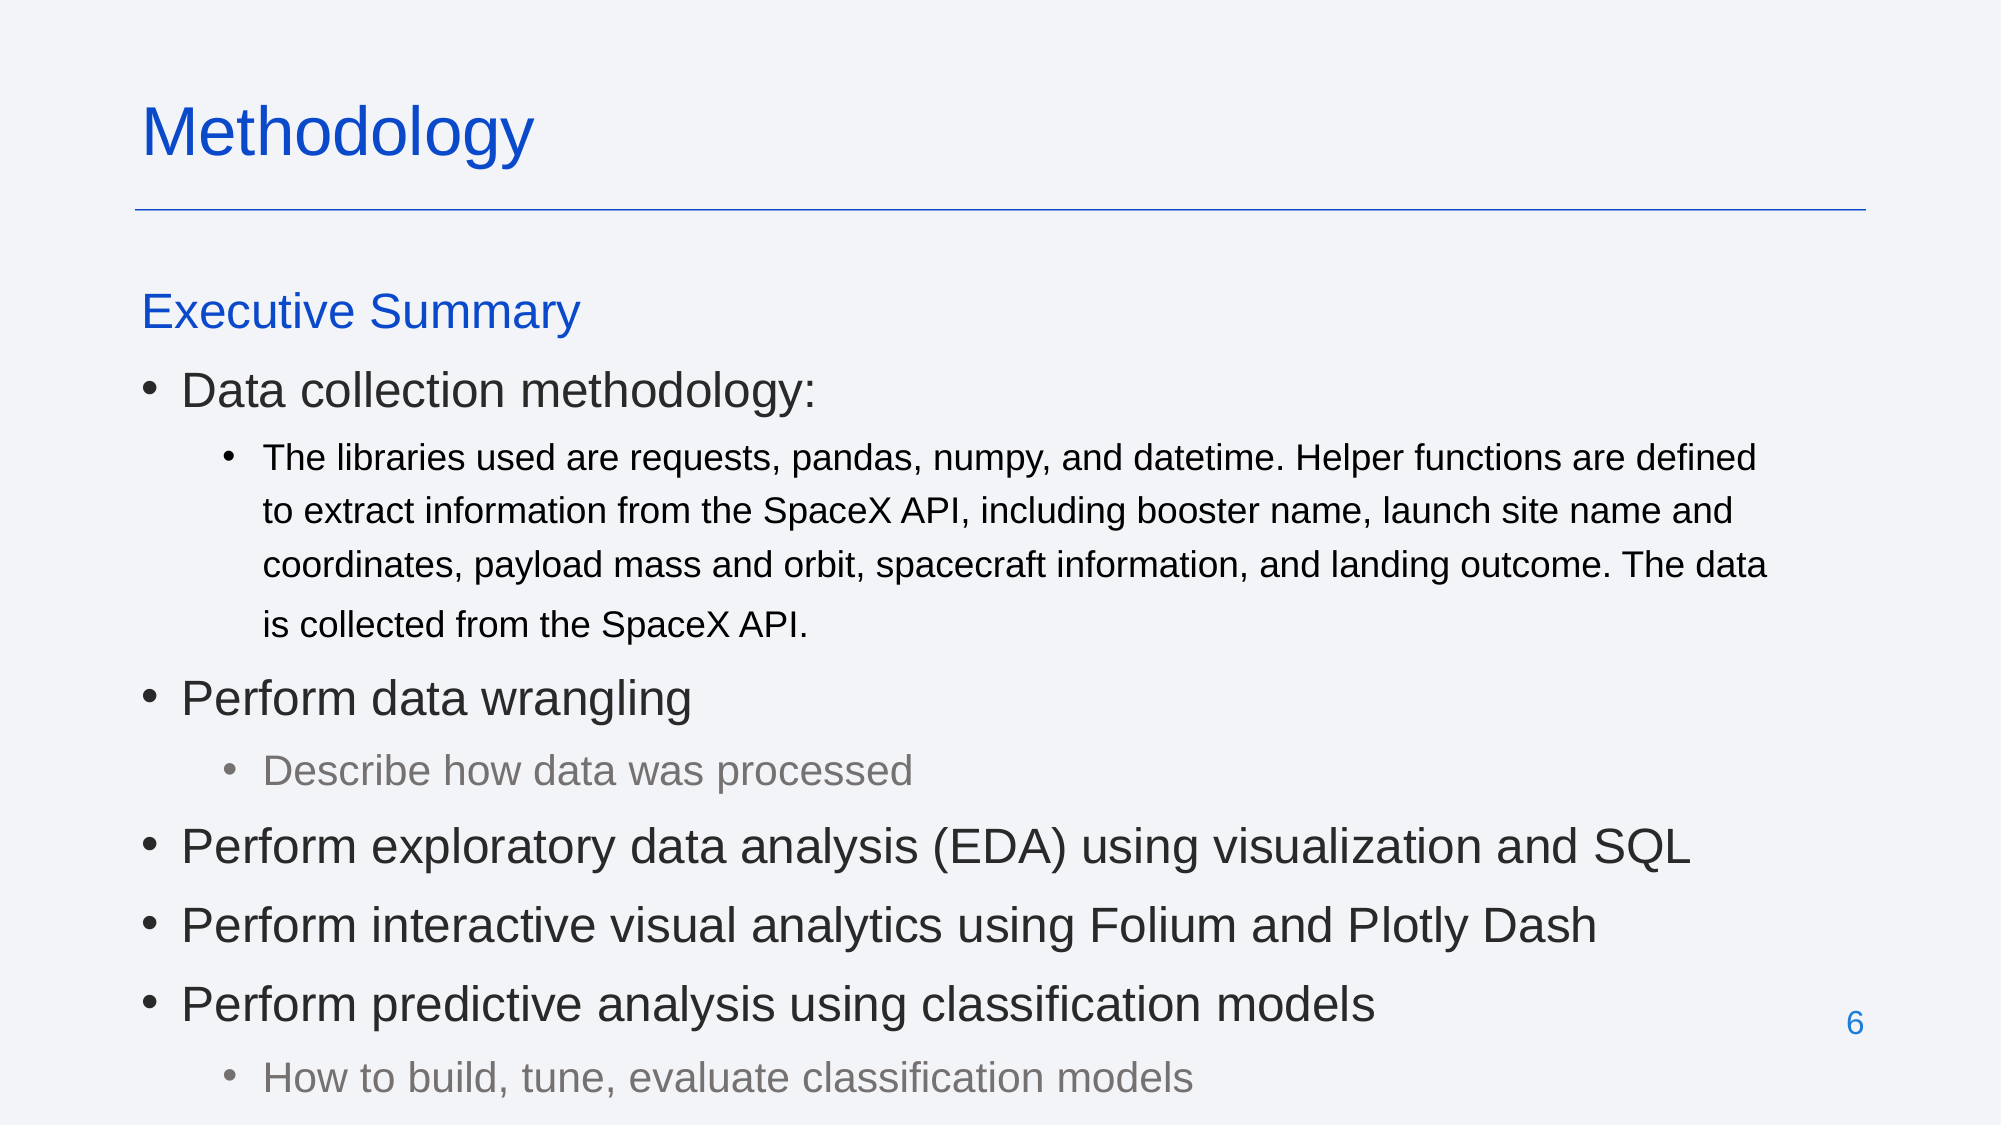

Methodology
Executive Summary
Data collection methodology:
The libraries used are requests, pandas, numpy, and datetime. Helper functions are defined to extract information from the SpaceX API, including booster name, launch site name and coordinates, payload mass and orbit, spacecraft information, and landing outcome. The data is collected from the SpaceX API.
Perform data wrangling
Describe how data was processed
Perform exploratory data analysis (EDA) using visualization and SQL
Perform interactive visual analytics using Folium and Plotly Dash
Perform predictive analysis using classification models
How to build, tune, evaluate classification models

6